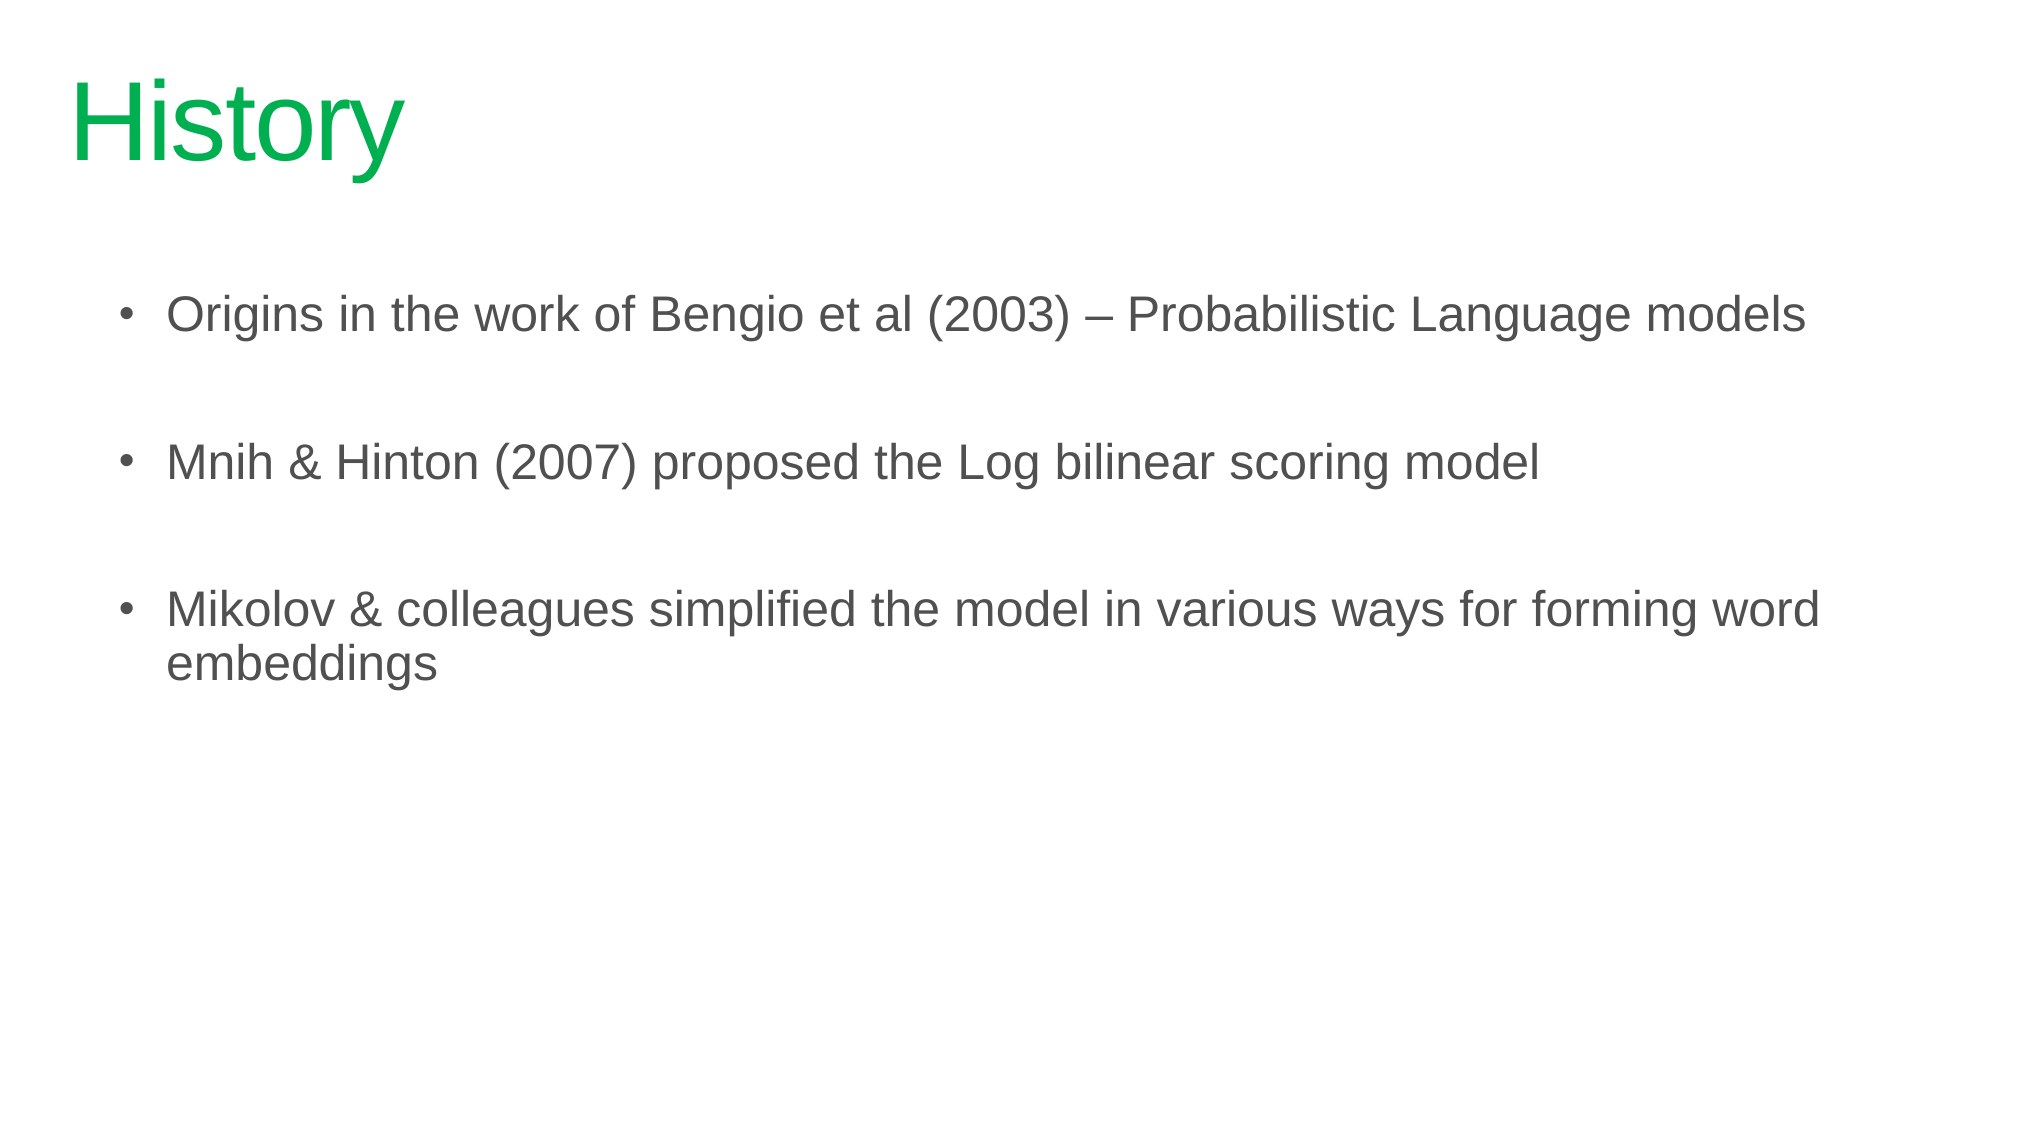

# History
Origins in the work of Bengio et al (2003) – Probabilistic Language models

Mnih & Hinton (2007) proposed the Log bilinear scoring model

Mikolov & colleagues simplified the model in various ways for forming word embeddings